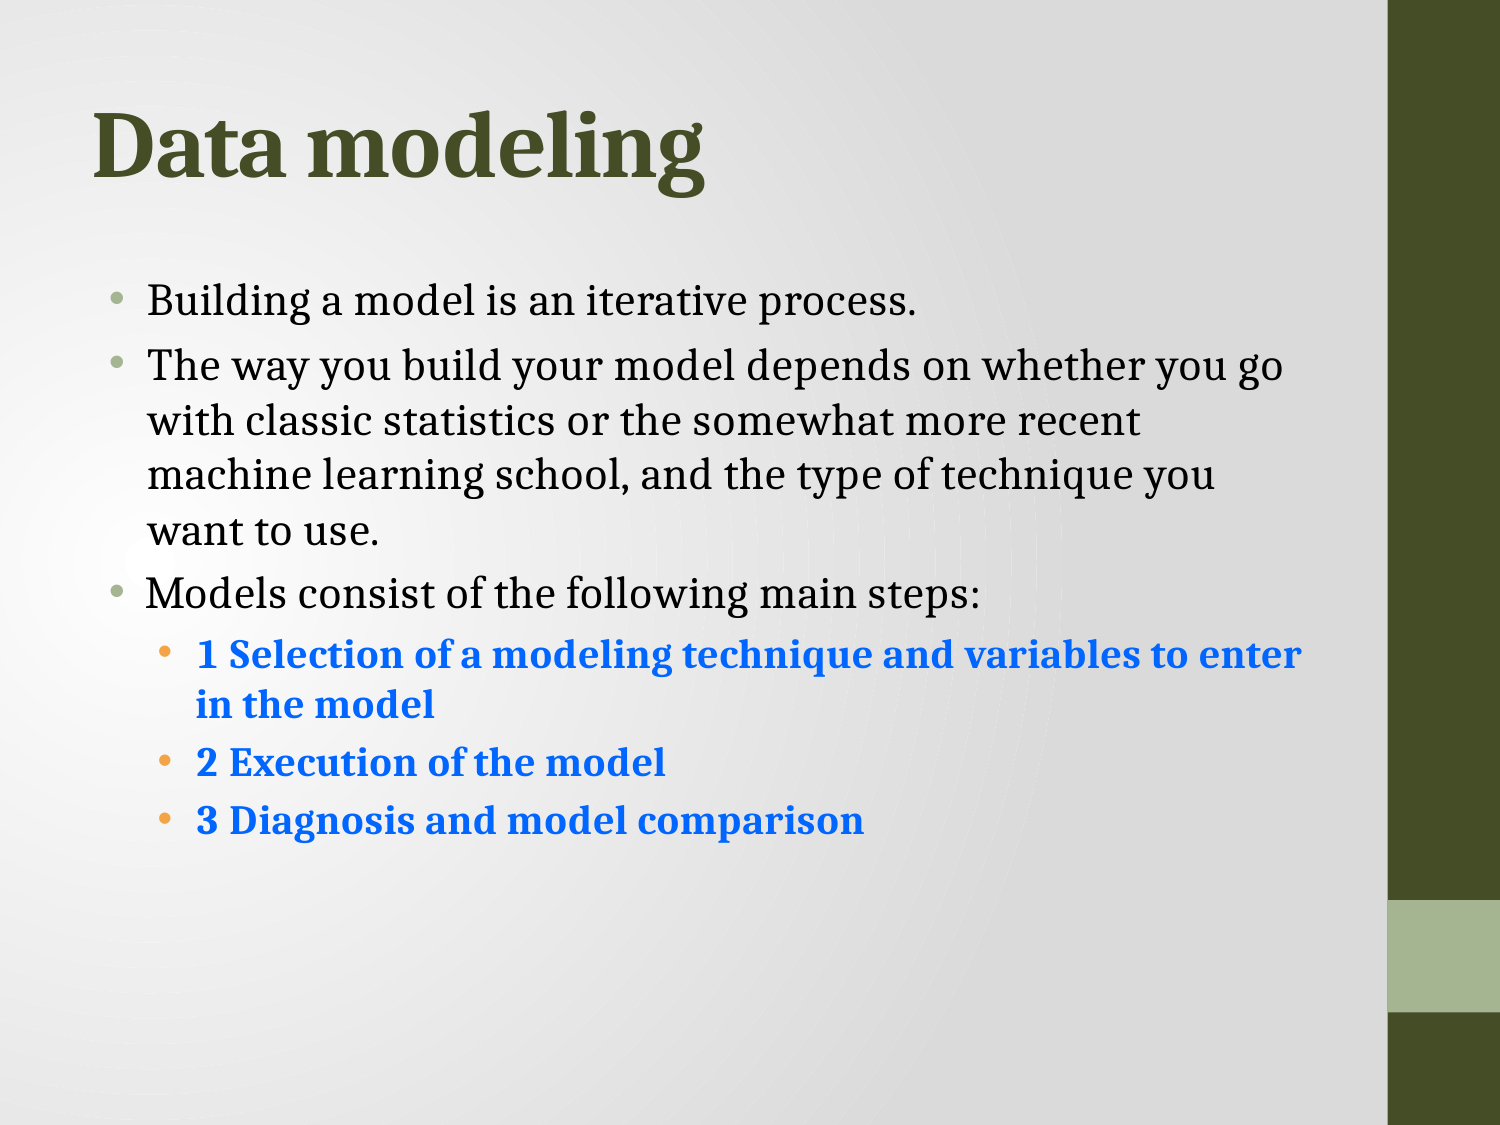

# Data modeling
Building a model is an iterative process.
The way you build your model depends on whether you go with classic statistics or the somewhat more recent machine learning school, and the type of technique you want to use.
Models consist of the following main steps:
1 Selection of a modeling technique and variables to enter in the model
2 Execution of the model
3 Diagnosis and model comparison